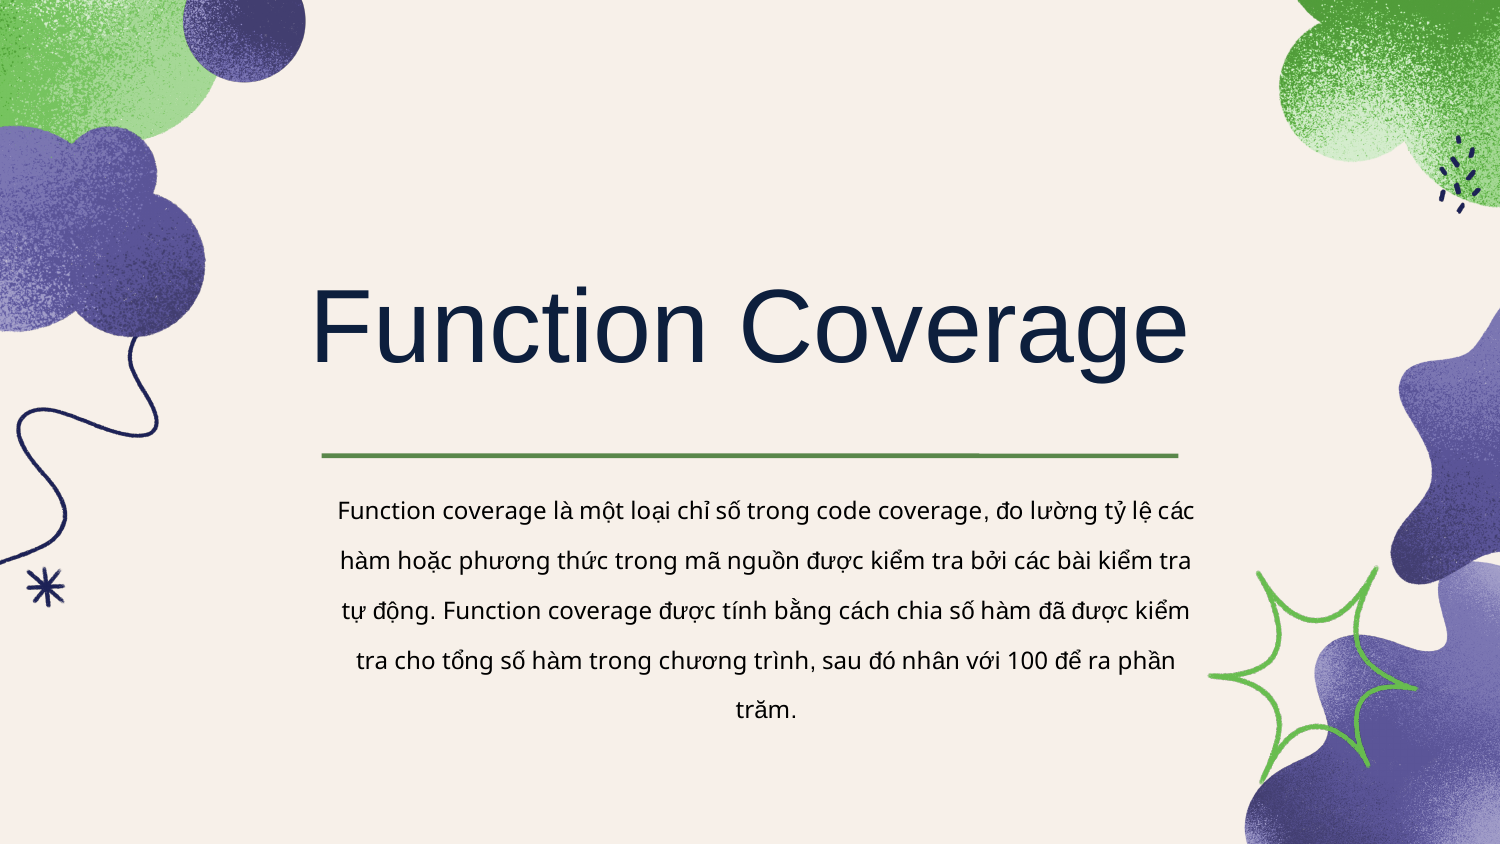

Function Coverage
Function coverage là một loại chỉ số trong code coverage, đo lường tỷ lệ các hàm hoặc phương thức trong mã nguồn được kiểm tra bởi các bài kiểm tra tự động. Function coverage được tính bằng cách chia số hàm đã được kiểm tra cho tổng số hàm trong chương trình, sau đó nhân với 100 để ra phần trăm.